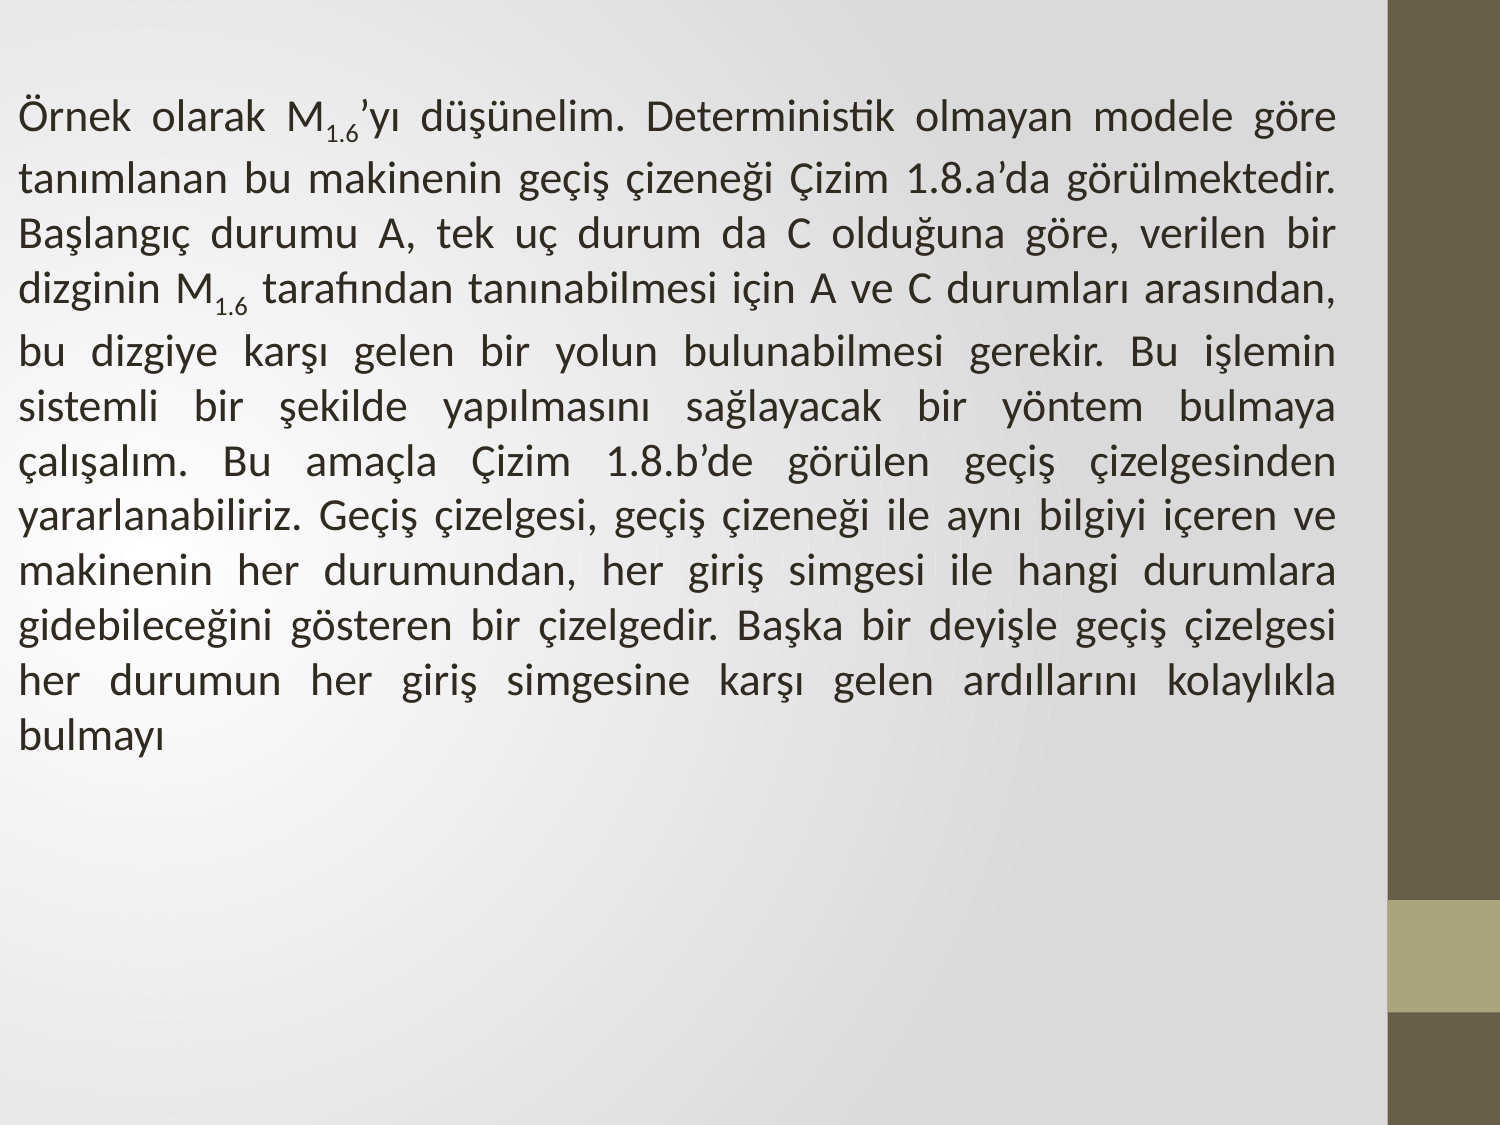

Örnek olarak M1.6’yı düşünelim. Deterministik olmayan modele göre tanımlanan bu makinenin geçiş çizeneği Çizim 1.8.a’da görülmektedir. Başlangıç durumu A, tek uç durum da C olduğuna göre, verilen bir dizginin M1.6 tarafından tanınabilmesi için A ve C durumları arasından, bu dizgiye karşı gelen bir yolun bulunabilmesi gerekir. Bu işlemin sistemli bir şekilde yapılmasını sağlayacak bir yöntem bulmaya çalışalım. Bu amaçla Çizim 1.8.b’de görülen geçiş çizelgesinden yararlanabiliriz. Geçiş çizelgesi, geçiş çizeneği ile aynı bilgiyi içeren ve makinenin her durumundan, her giriş simgesi ile hangi durumlara gidebileceğini gösteren bir çizelgedir. Başka bir deyişle geçiş çizelgesi her durumun her giriş simgesine karşı gelen ardıllarını kolaylıkla bulmayı